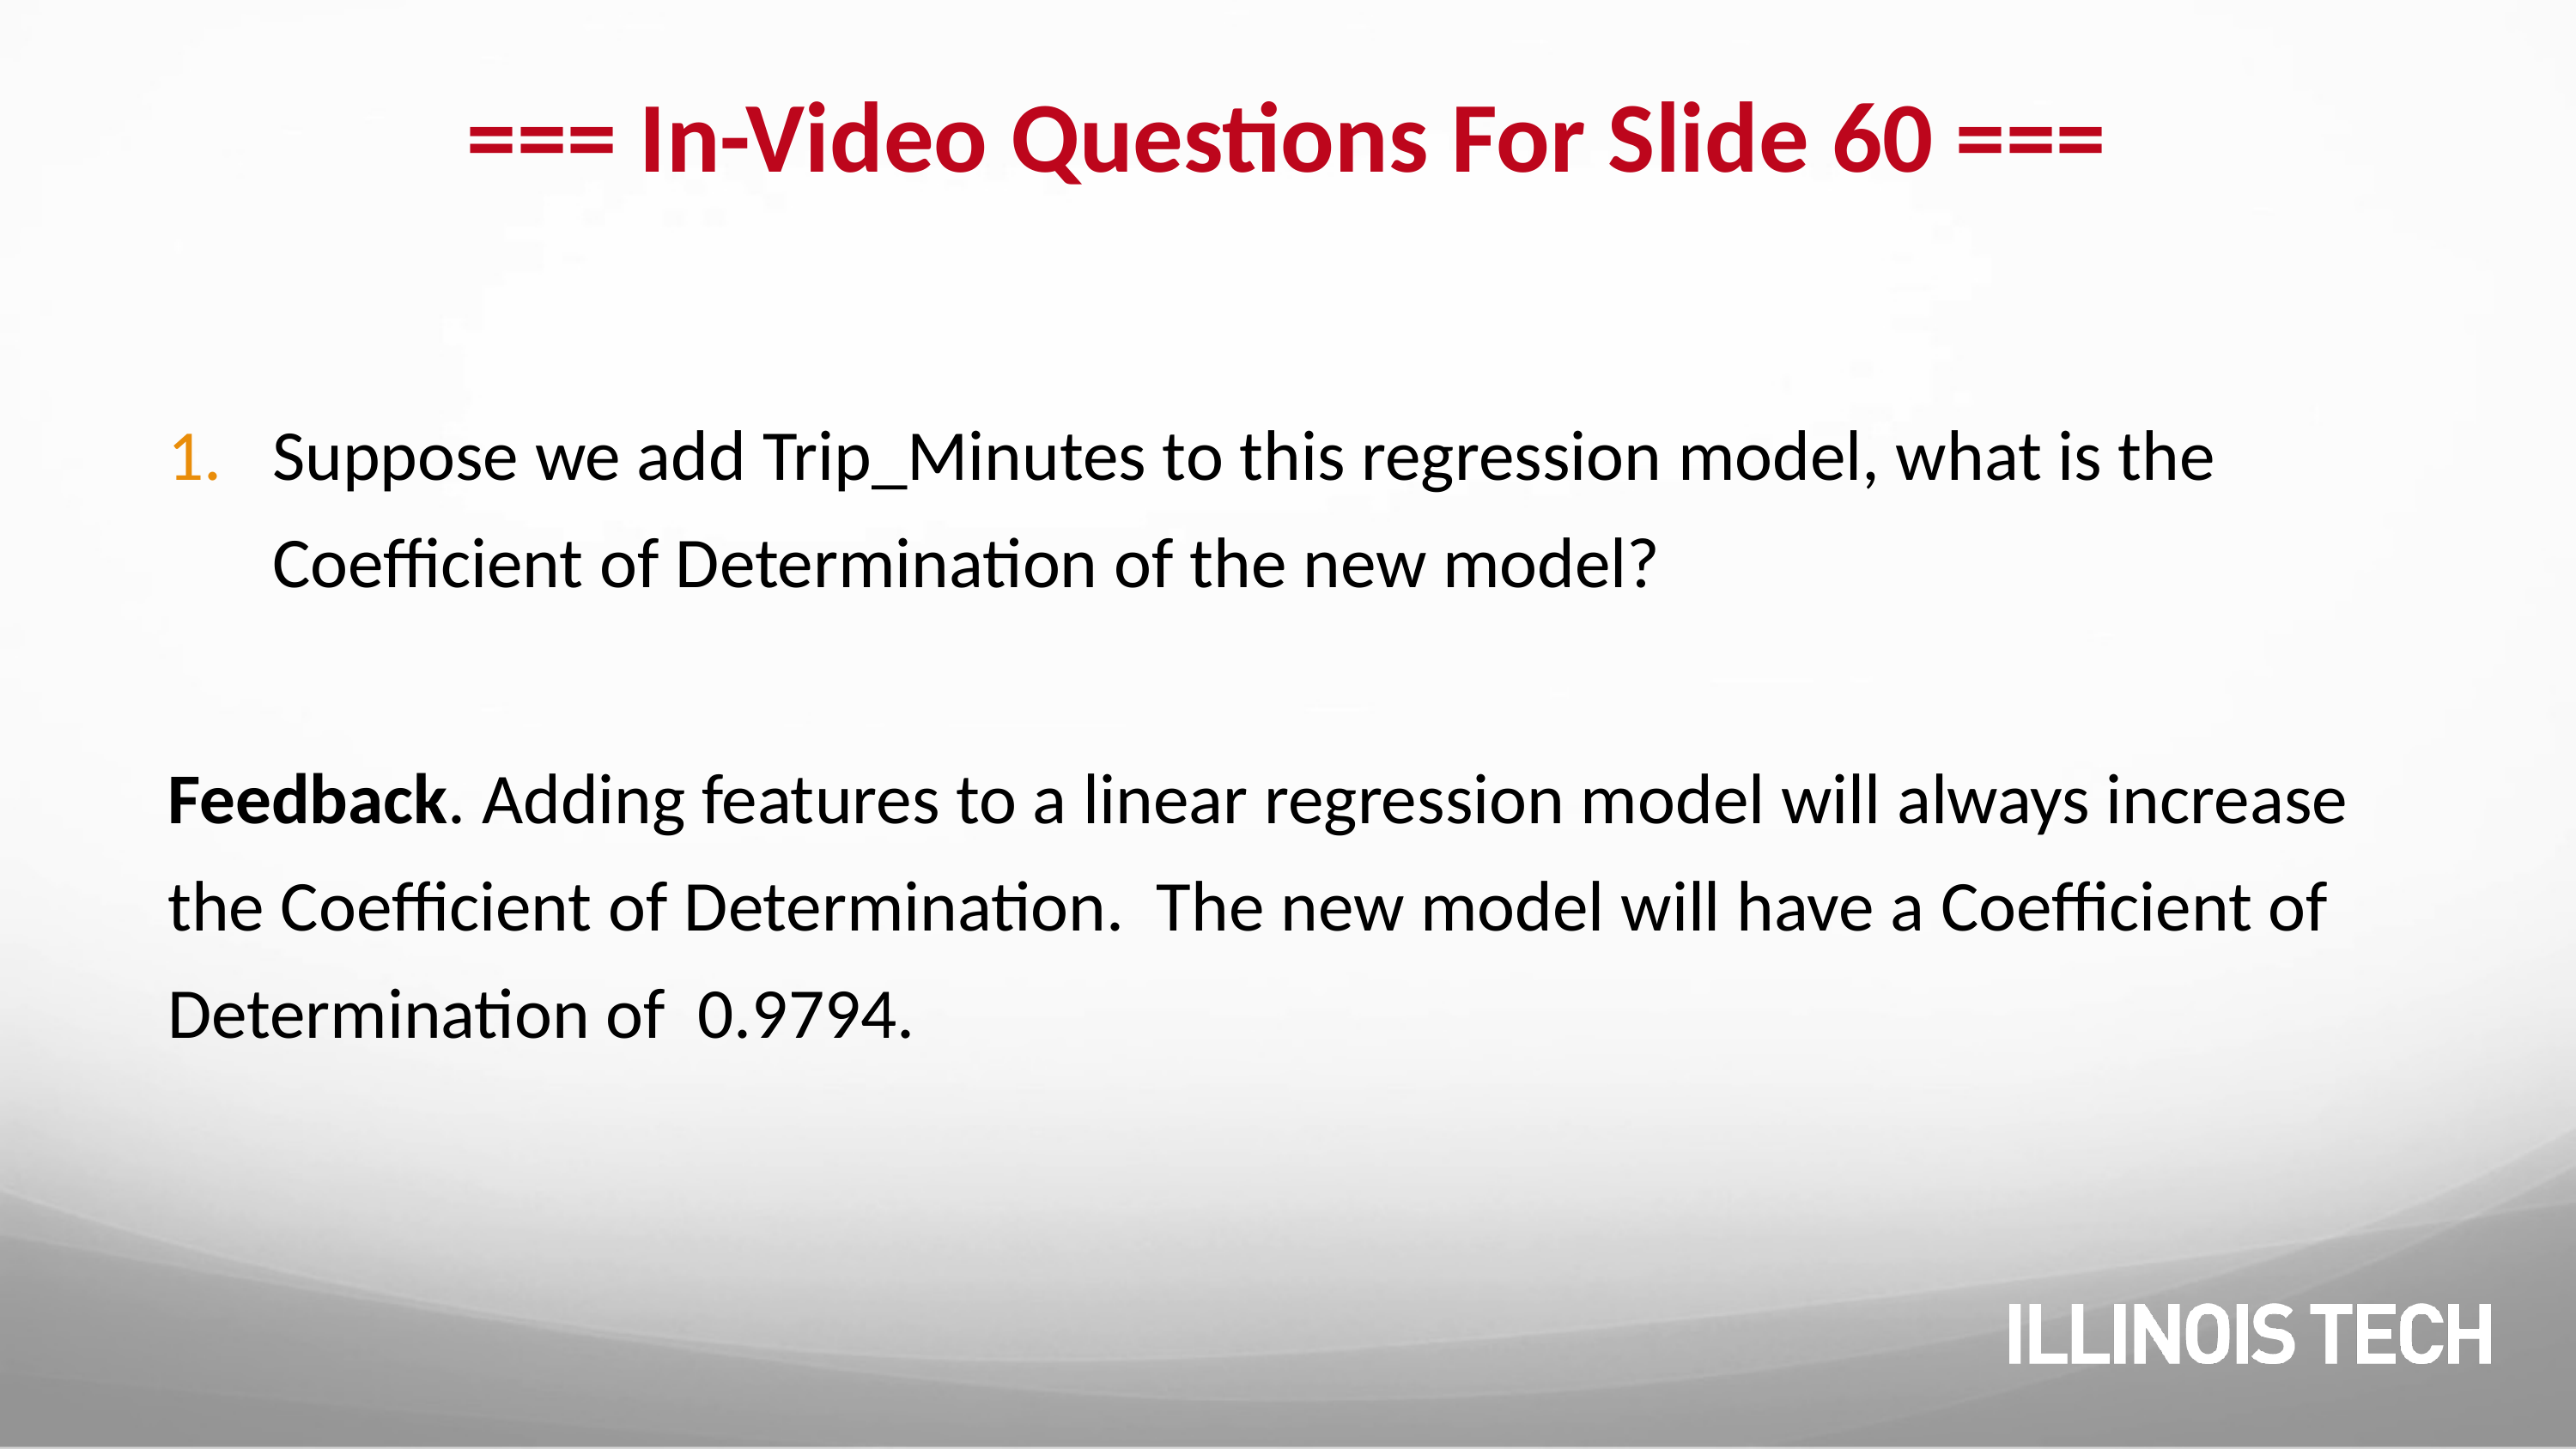

# === In-Video Questions For Slide 60 ===
Suppose we add Trip_Minutes to this regression model, what is the Coefficient of Determination of the new model?

Feedback. Adding features to a linear regression model will always increase the Coefficient of Determination.  The new model will have a Coefficient of Determination of  0.9794.